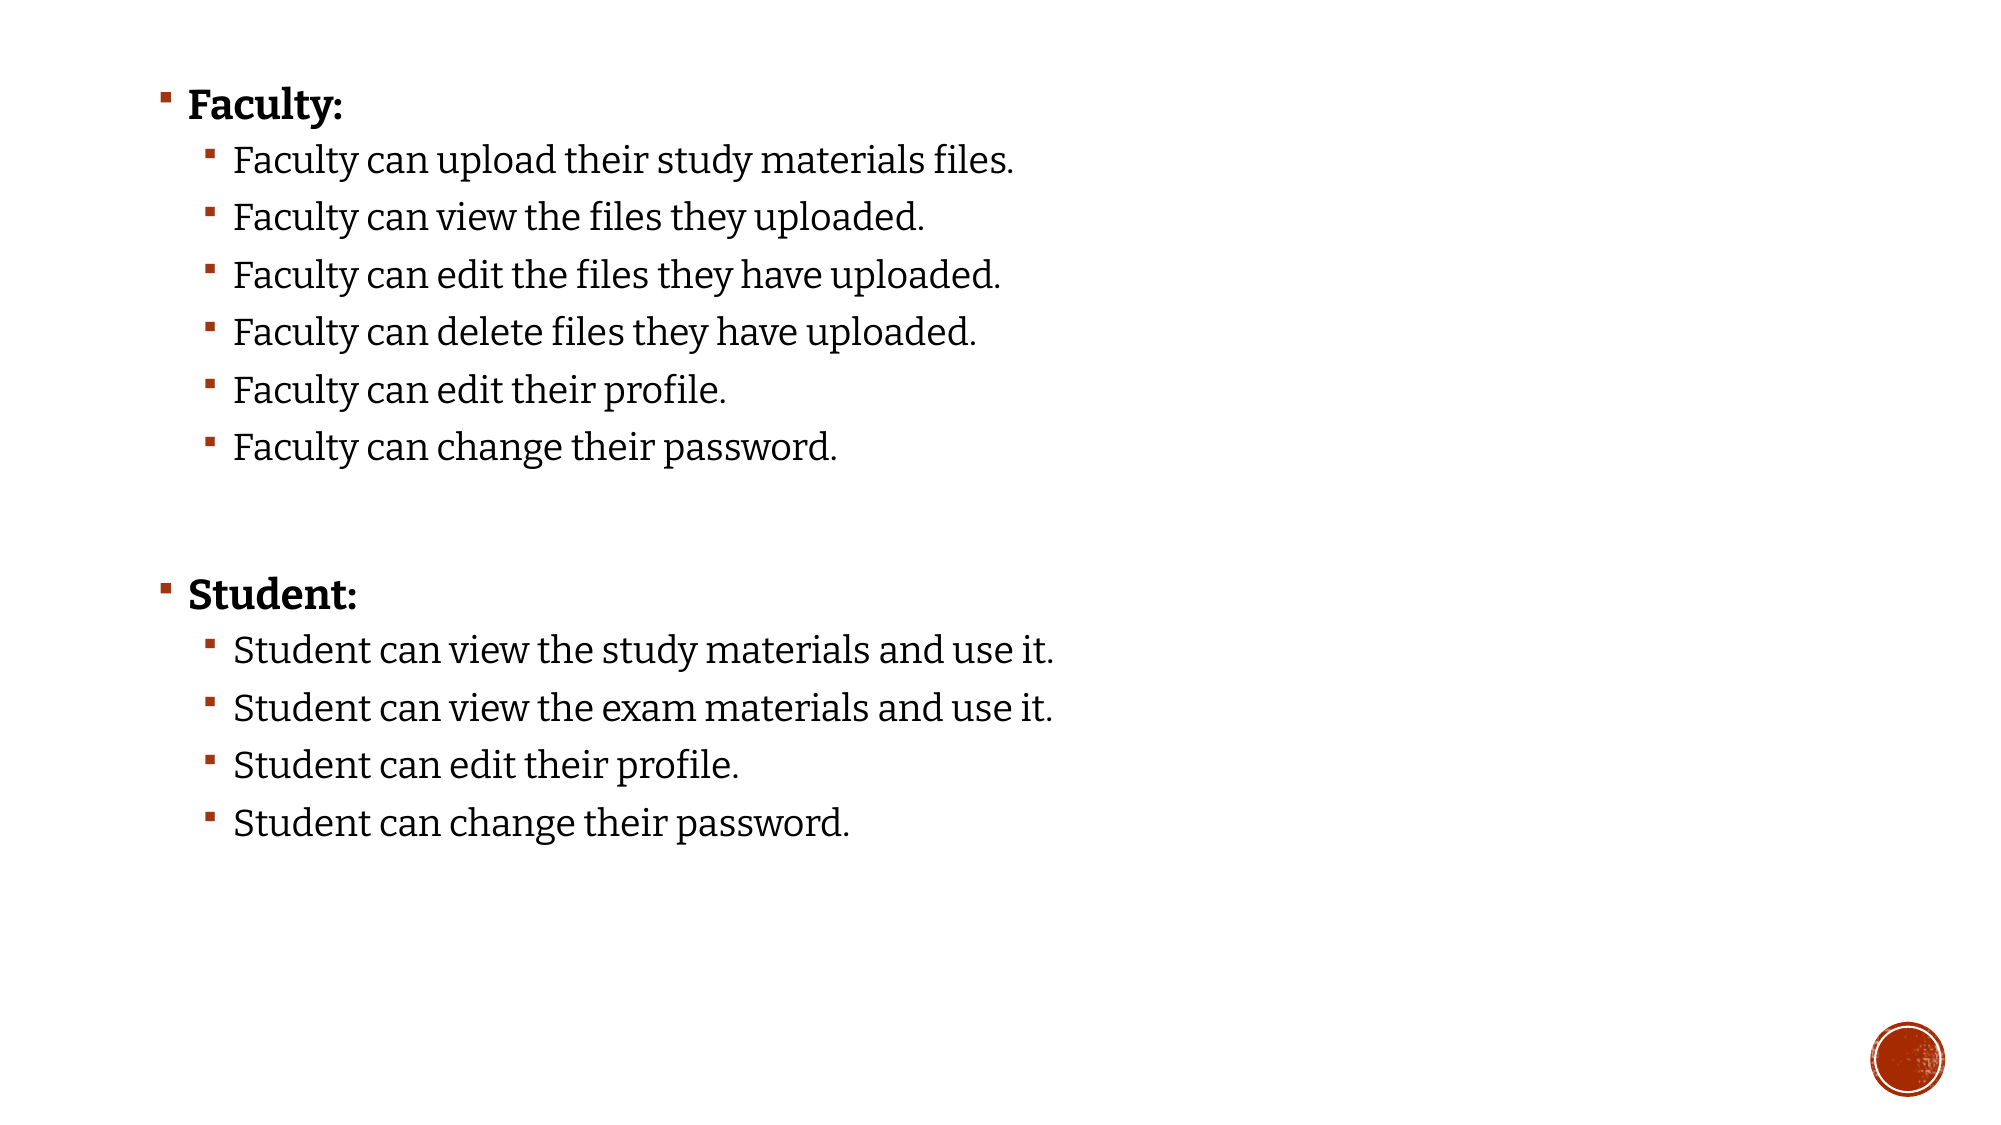

Faculty:
Faculty can upload their study materials files.
Faculty can view the files they uploaded.
Faculty can edit the files they have uploaded.
Faculty can delete files they have uploaded.
Faculty can edit their profile.
Faculty can change their password.

Student:
Student can view the study materials and use it.
Student can view the exam materials and use it.
Student can edit their profile.
Student can change their password.